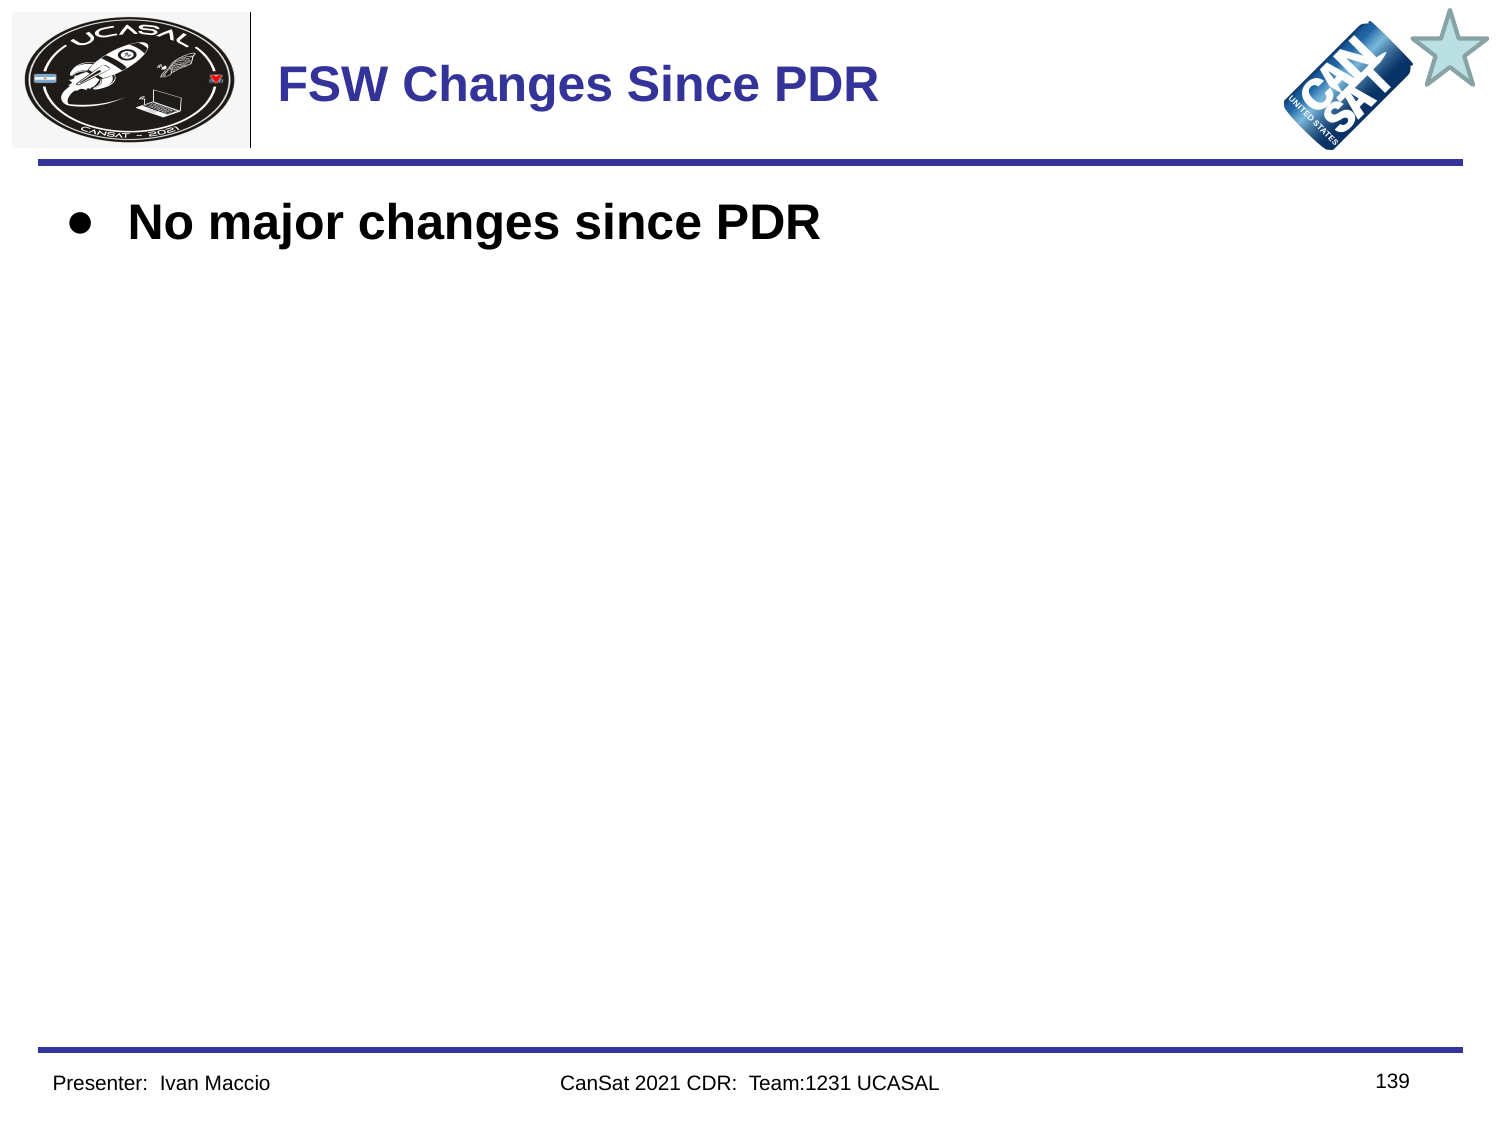

# FSW Changes Since PDR

No major changes since PDR
139
Presenter:  Ivan Maccio
CanSat 2021 CDR:  Team:1231 UCASAL